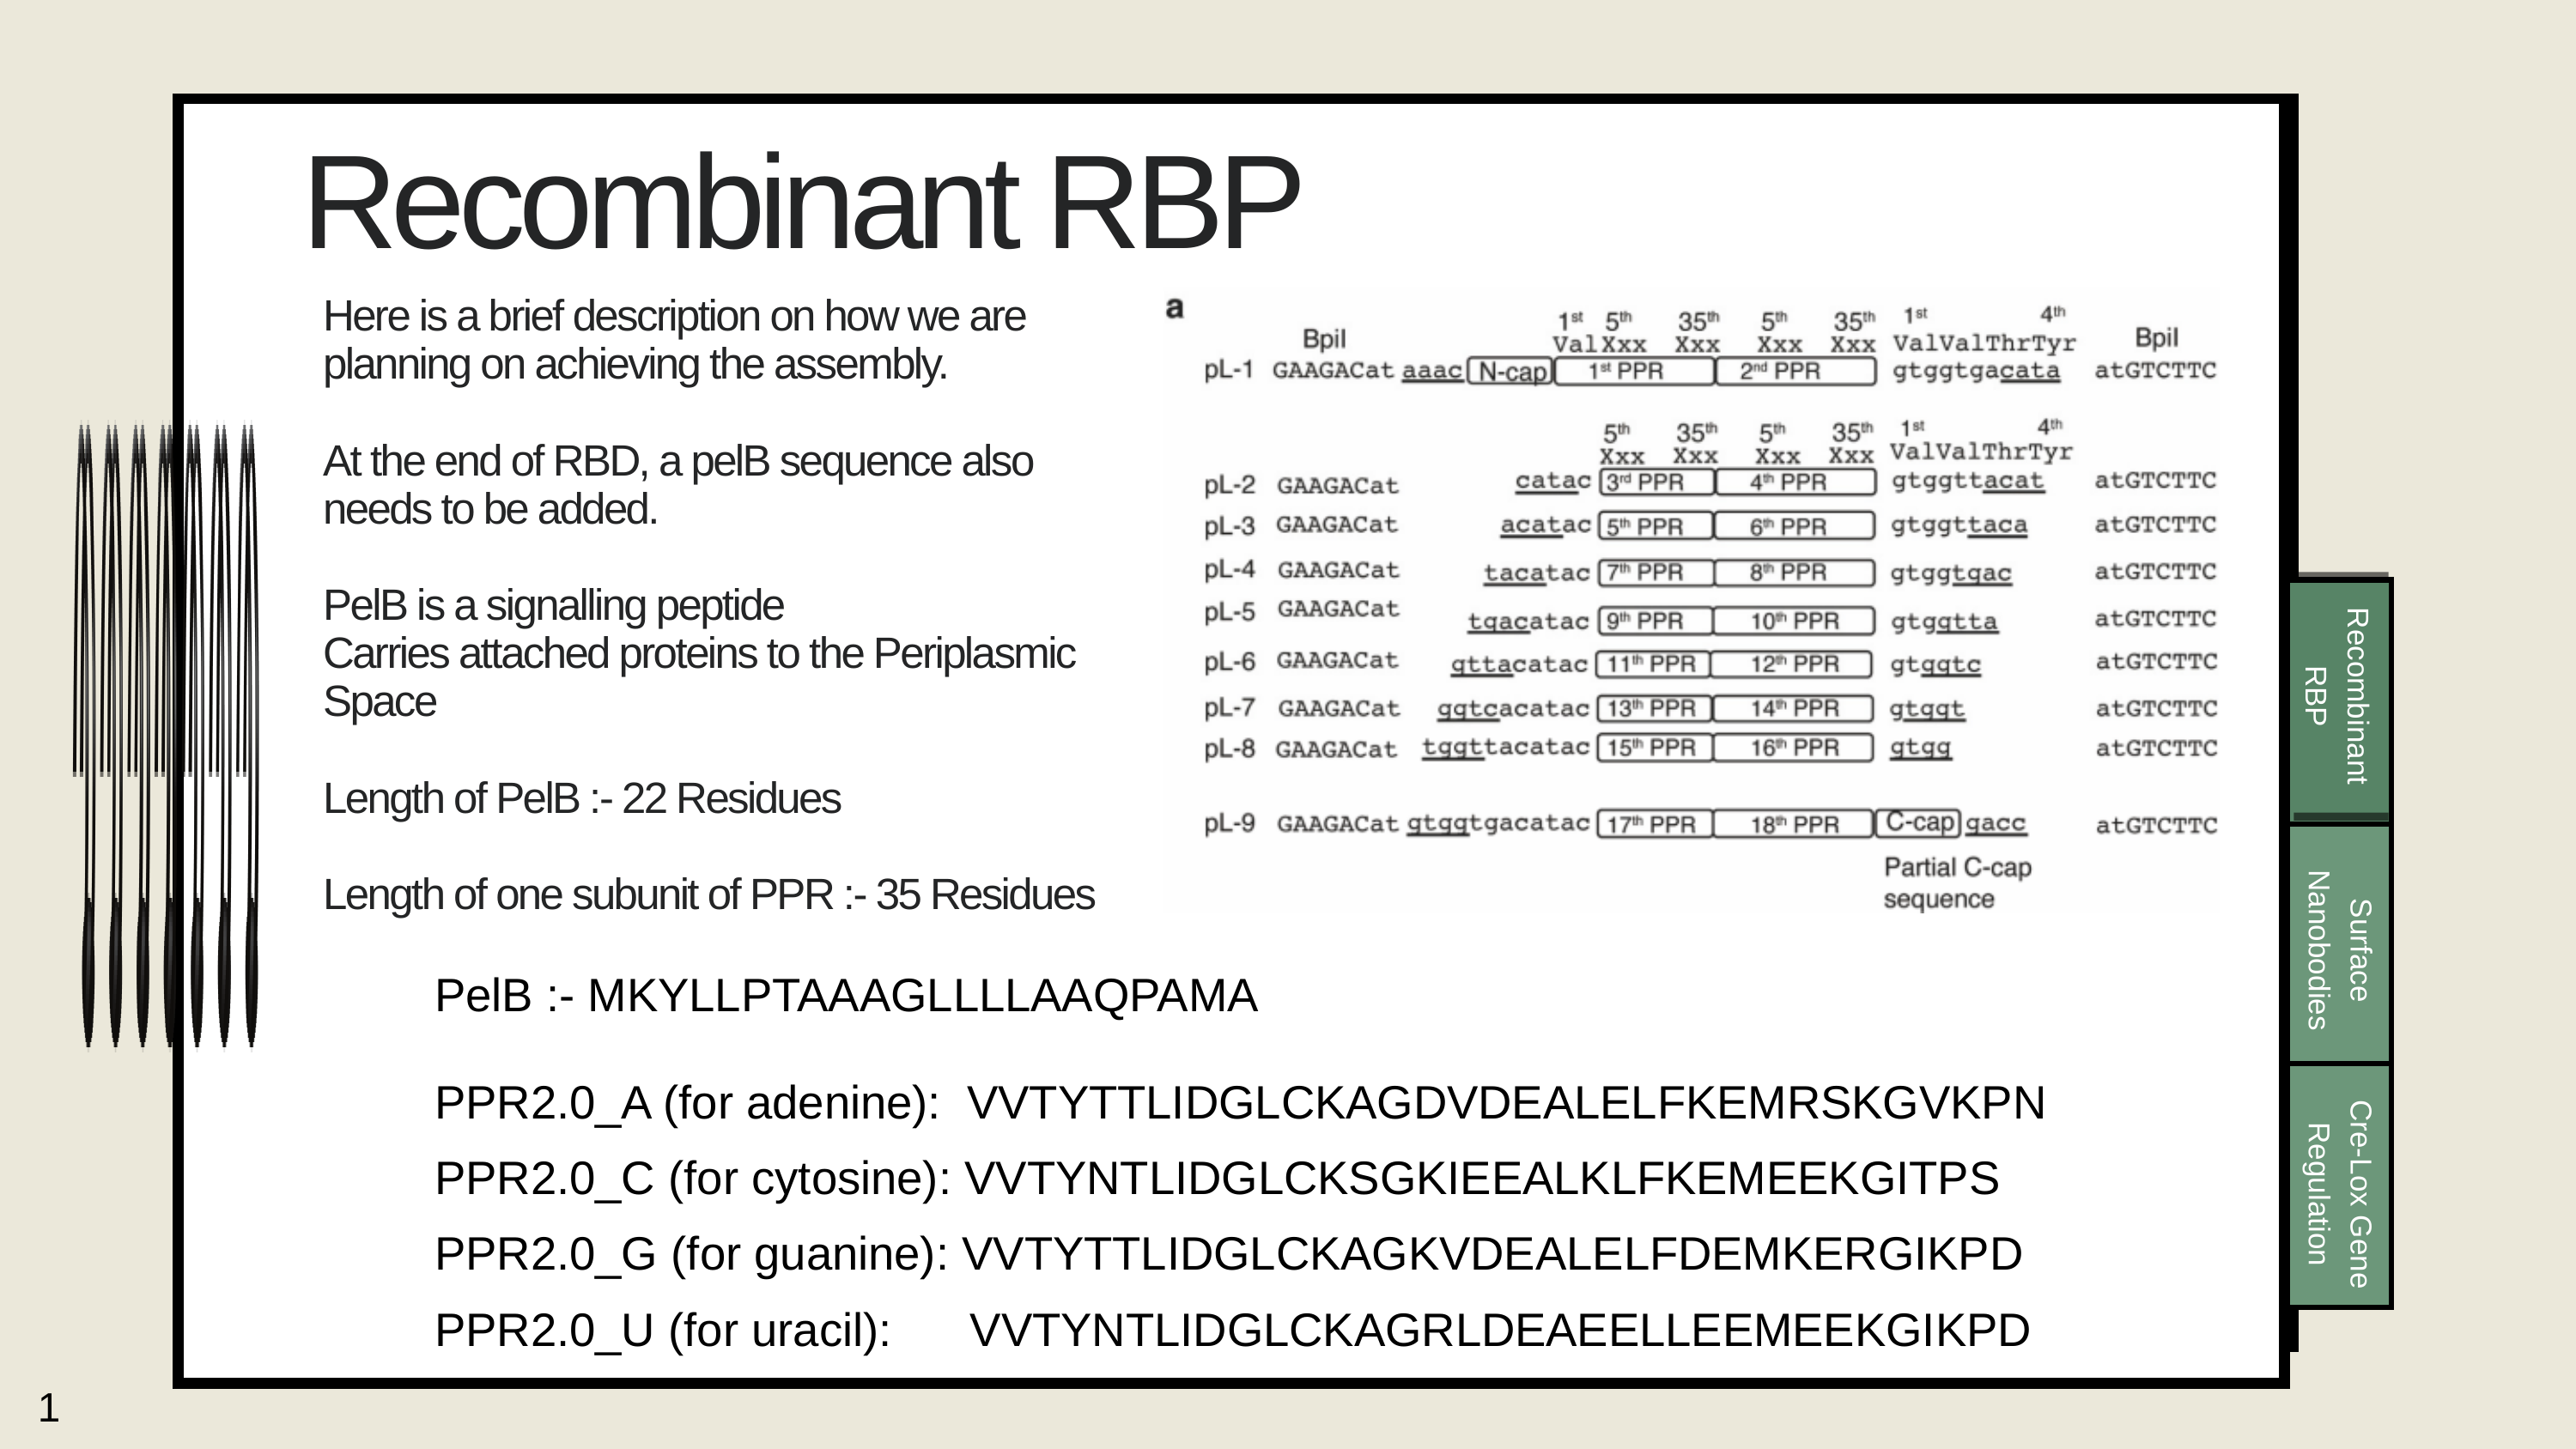

Recombinant RBP

Here is a brief description on how we are planning on achieving the assembly.

At the end of RBD, a pelB sequence also needs to be added.

PelB is a signalling peptide
Carries attached proteins to the Periplasmic Space

Length of PelB :- 22 Residues

Length of one subunit of PPR :- 35 Residues

Recombinant RBP

Surface Nanobodies
PelB :- MKYLLPTAAAGLLLLAAQPAMA
PPR2.0_A (for adenine):  VVTYTTLIDGLCKAGDVDEALELFKEMRSKGVKPN
PPR2.0_C (for cytosine): VVTYNTLIDGLCKSGKIEEALKLFKEMEEKGITPS
PPR2.0_G (for guanine): VVTYTTLIDGLCKAGKVDEALELFDEMKERGIKPD
PPR2.0_U (for uracil):      VVTYNTLIDGLCKAGRLDEAEELLEEMEEKGIKPD

Cre-Lox Gene Regulation
13